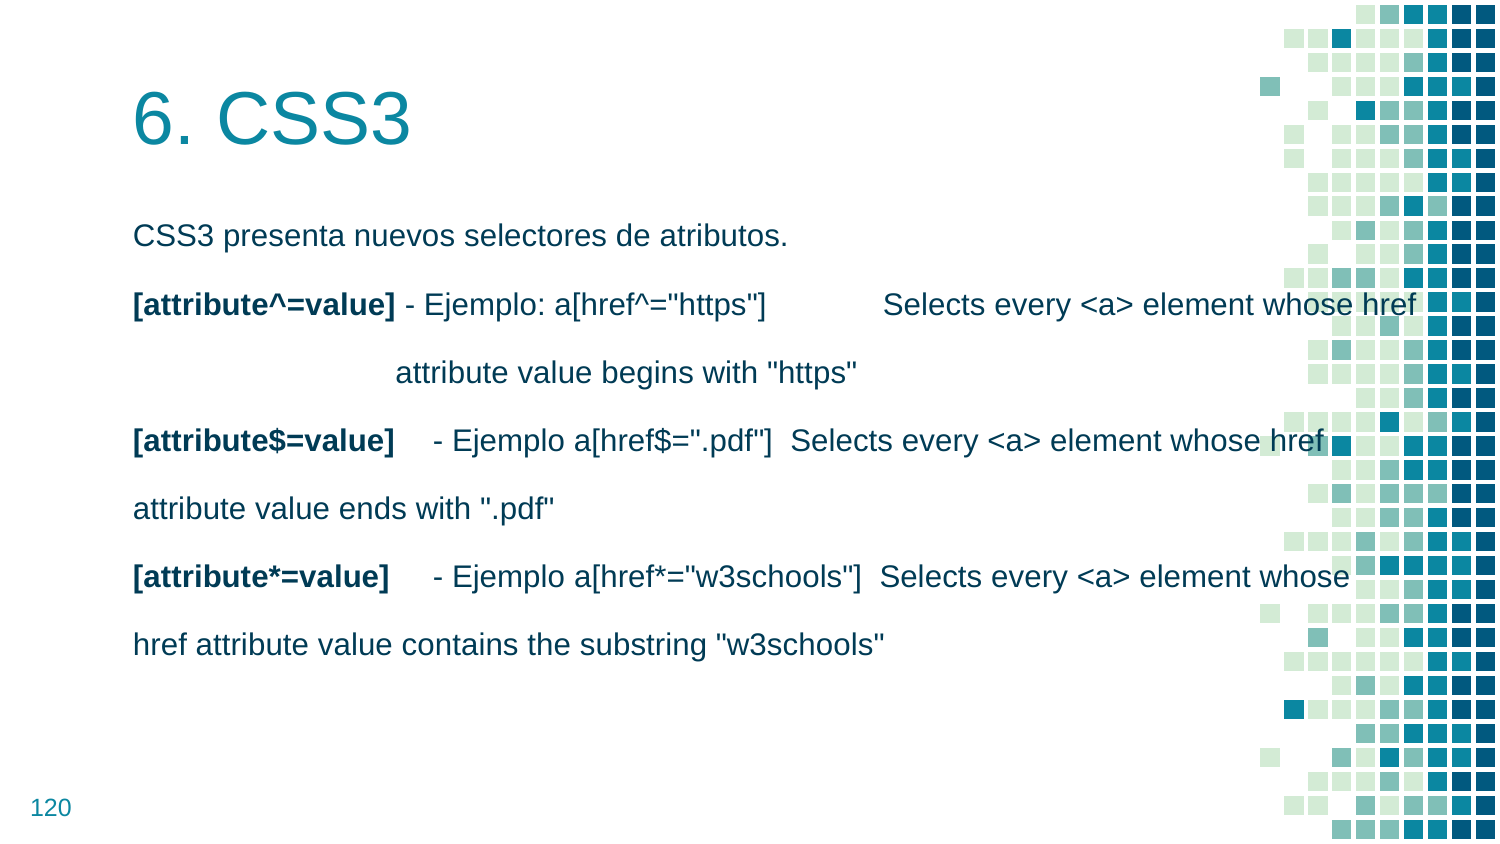

# 6. CSS3
CSS3 presenta nuevos selectores de atributos.
[attribute^=value] - Ejemplo: a[href^="https"]	Selects every <a> element whose href
attribute value begins with "https"
[attribute$=value]	- Ejemplo a[href$=".pdf"]  Selects every <a> element whose href
attribute value ends with ".pdf"
[attribute*=value]	- Ejemplo a[href*="w3schools"]  Selects every <a> element whose
href attribute value contains the substring "w3schools"

120